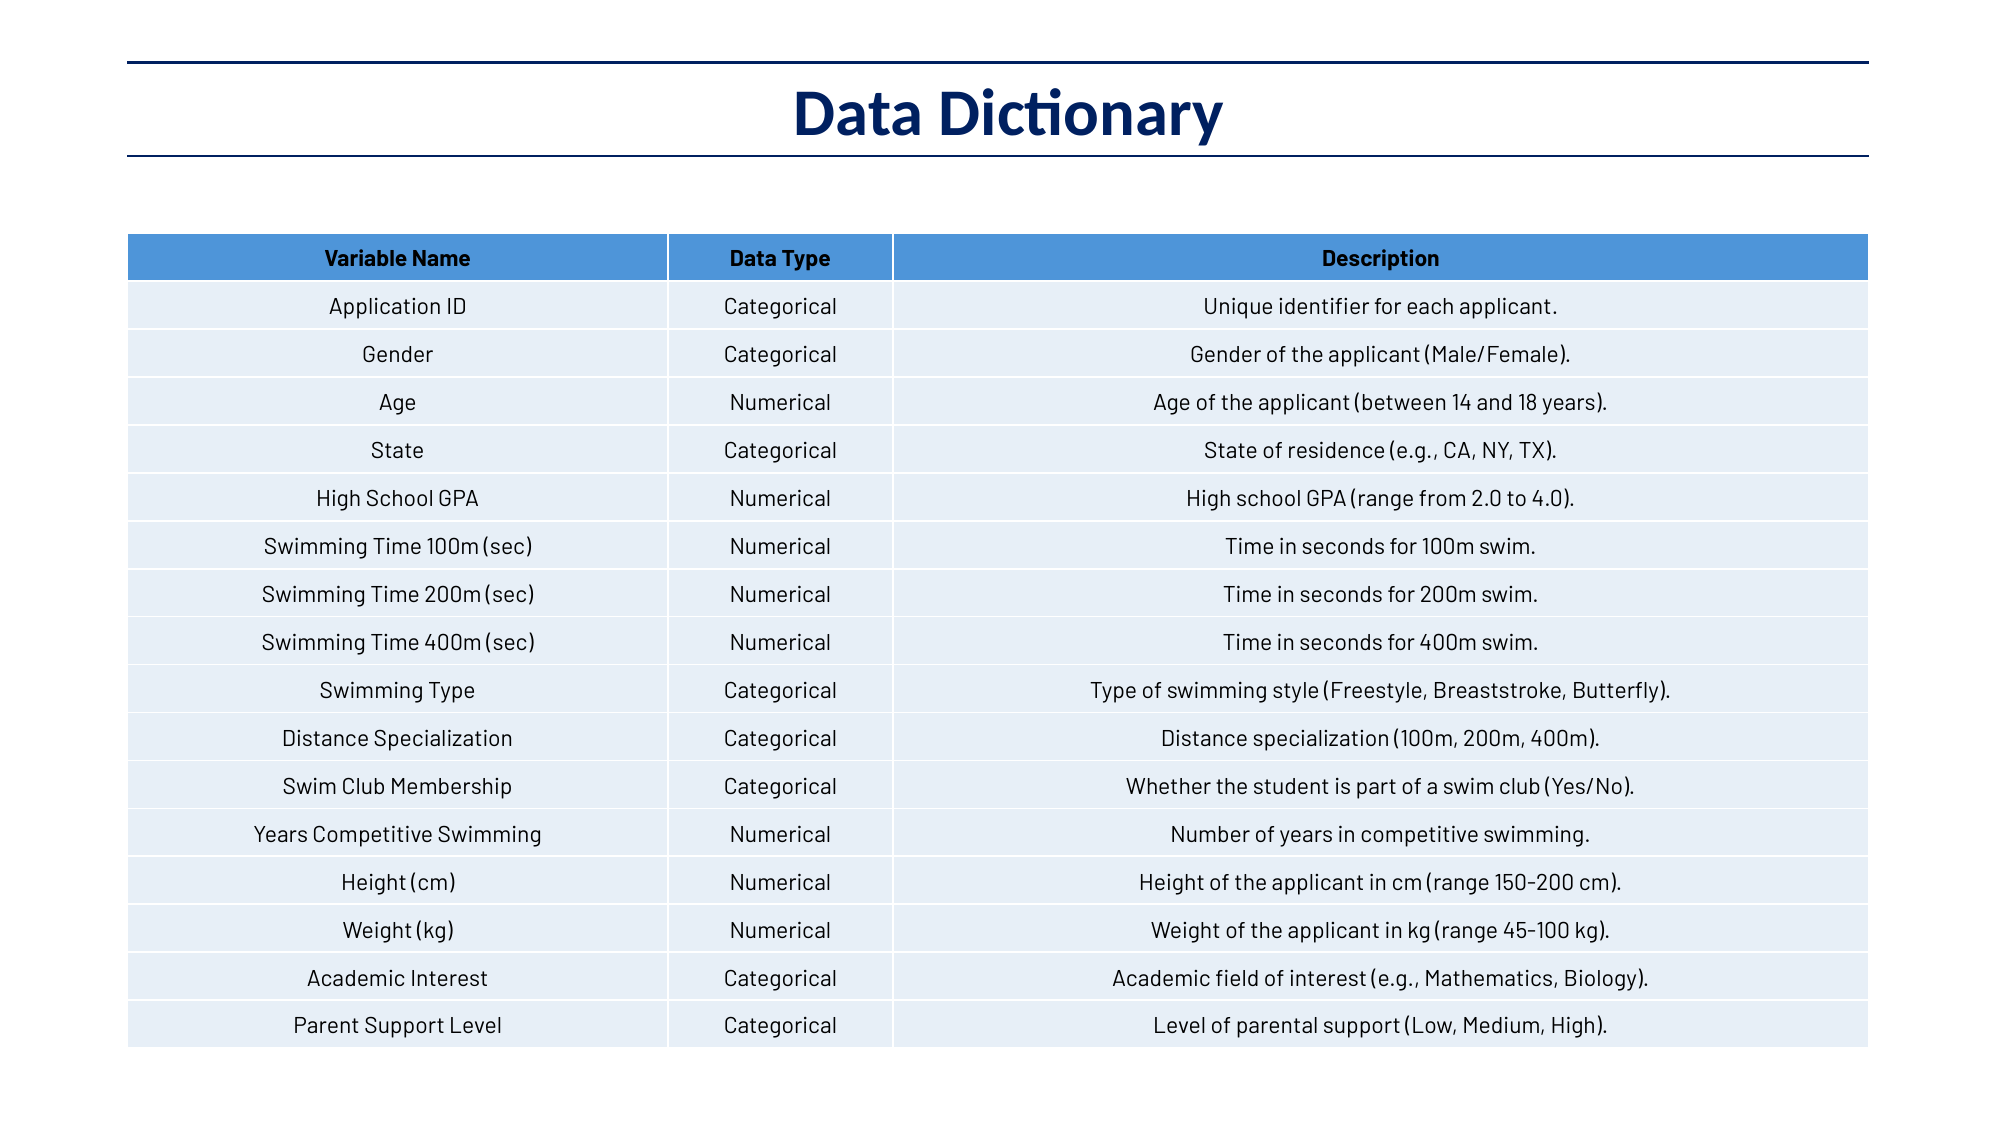

Data Dictionary

| Variable Name | Data Type | Description |
| --- | --- | --- |
| Application ID | Categorical | Unique identifier for each applicant. |
| Gender | Categorical | Gender of the applicant (Male/Female). |
| Age | Numerical | Age of the applicant (between 14 and 18 years). |
| State | Categorical | State of residence (e.g., CA, NY, TX). |
| High School GPA | Numerical | High school GPA (range from 2.0 to 4.0). |
| Swimming Time 100m (sec) | Numerical | Time in seconds for 100m swim. |
| Swimming Time 200m (sec) | Numerical | Time in seconds for 200m swim. |
| Swimming Time 400m (sec) | Numerical | Time in seconds for 400m swim. |
| Swimming Type | Categorical | Type of swimming style (Freestyle, Breaststroke, Butterfly). |
| Distance Specialization | Categorical | Distance specialization (100m, 200m, 400m). |
| Swim Club Membership | Categorical | Whether the student is part of a swim club (Yes/No). |
| Years Competitive Swimming | Numerical | Number of years in competitive swimming. |
| Height (cm) | Numerical | Height of the applicant in cm (range 150-200 cm). |
| Weight (kg) | Numerical | Weight of the applicant in kg (range 45-100 kg). |
| Academic Interest | Categorical | Academic field of interest (e.g., Mathematics, Biology). |
| Parent Support Level | Categorical | Level of parental support (Low, Medium, High). |
Deep Learning with Python